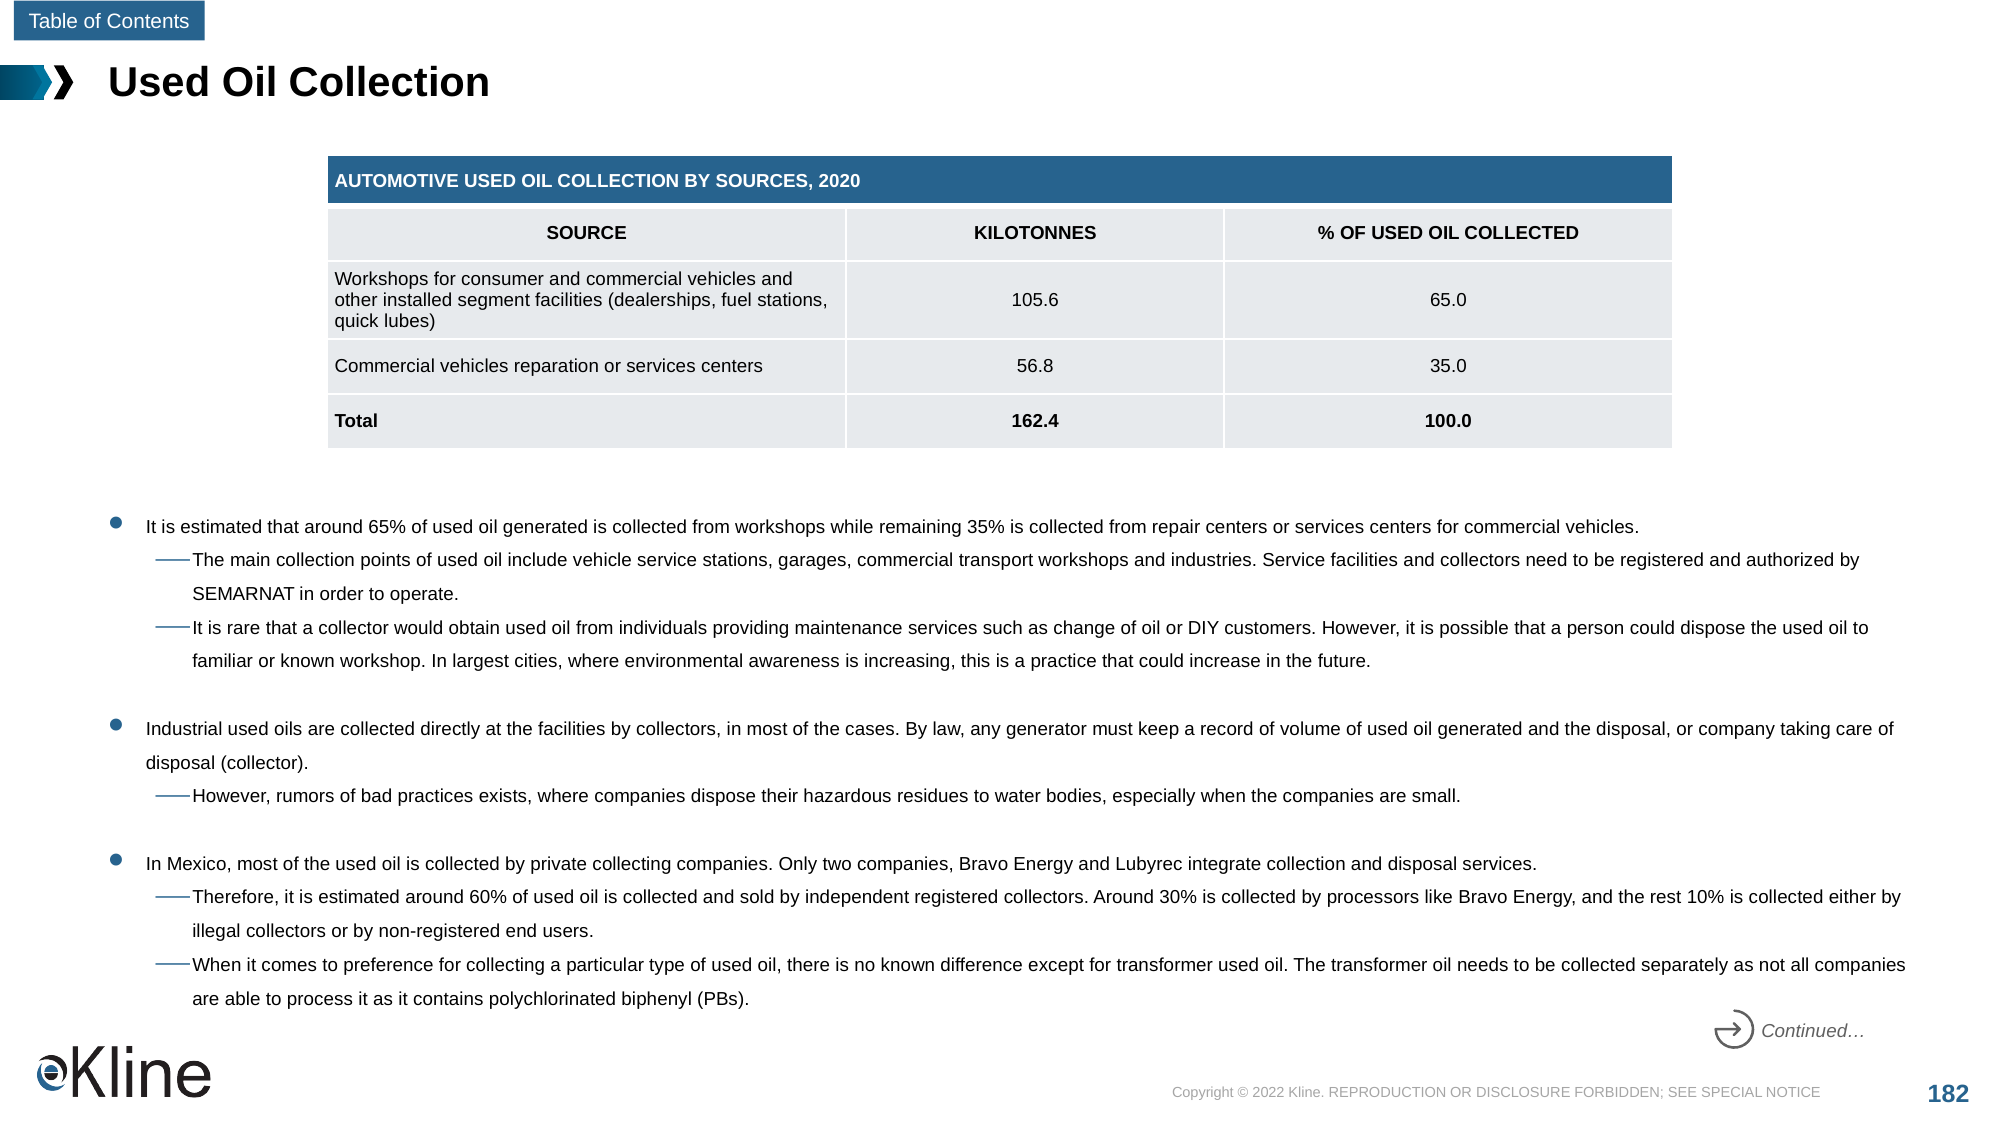

# Used Oil Collection
| AUTOMOTIVE USED OIL COLLECTION BY SOURCES, 2020 |  |  |
| --- | --- | --- |
| SOURCE | KILOTONNES | % OF USED OIL COLLECTED |
| Workshops for consumer and commercial vehicles and other installed segment facilities (dealerships, fuel stations, quick lubes) | 105.6 | 65.0 |
| Commercial vehicles reparation or services centers | 56.8 | 35.0 |
| Total | 162.4 | 100.0 |
It is estimated that around 65% of used oil generated is collected from workshops while remaining 35% is collected from repair centers or services centers for commercial vehicles.
The main collection points of used oil include vehicle service stations, garages, commercial transport workshops and industries. Service facilities and collectors need to be registered and authorized by SEMARNAT in order to operate.
It is rare that a collector would obtain used oil from individuals providing maintenance services such as change of oil or DIY customers. However, it is possible that a person could dispose the used oil to familiar or known workshop. In largest cities, where environmental awareness is increasing, this is a practice that could increase in the future.

Industrial used oils are collected directly at the facilities by collectors, in most of the cases. By law, any generator must keep a record of volume of used oil generated and the disposal, or company taking care of disposal (collector).
However, rumors of bad practices exists, where companies dispose their hazardous residues to water bodies, especially when the companies are small.

In Mexico, most of the used oil is collected by private collecting companies. Only two companies, Bravo Energy and Lubyrec integrate collection and disposal services.
Therefore, it is estimated around 60% of used oil is collected and sold by independent registered collectors. Around 30% is collected by processors like Bravo Energy, and the rest 10% is collected either by illegal collectors or by non-registered end users.
When it comes to preference for collecting a particular type of used oil, there is no known difference except for transformer used oil. The transformer oil needs to be collected separately as not all companies are able to process it as it contains polychlorinated biphenyl (PBs).

Continued…